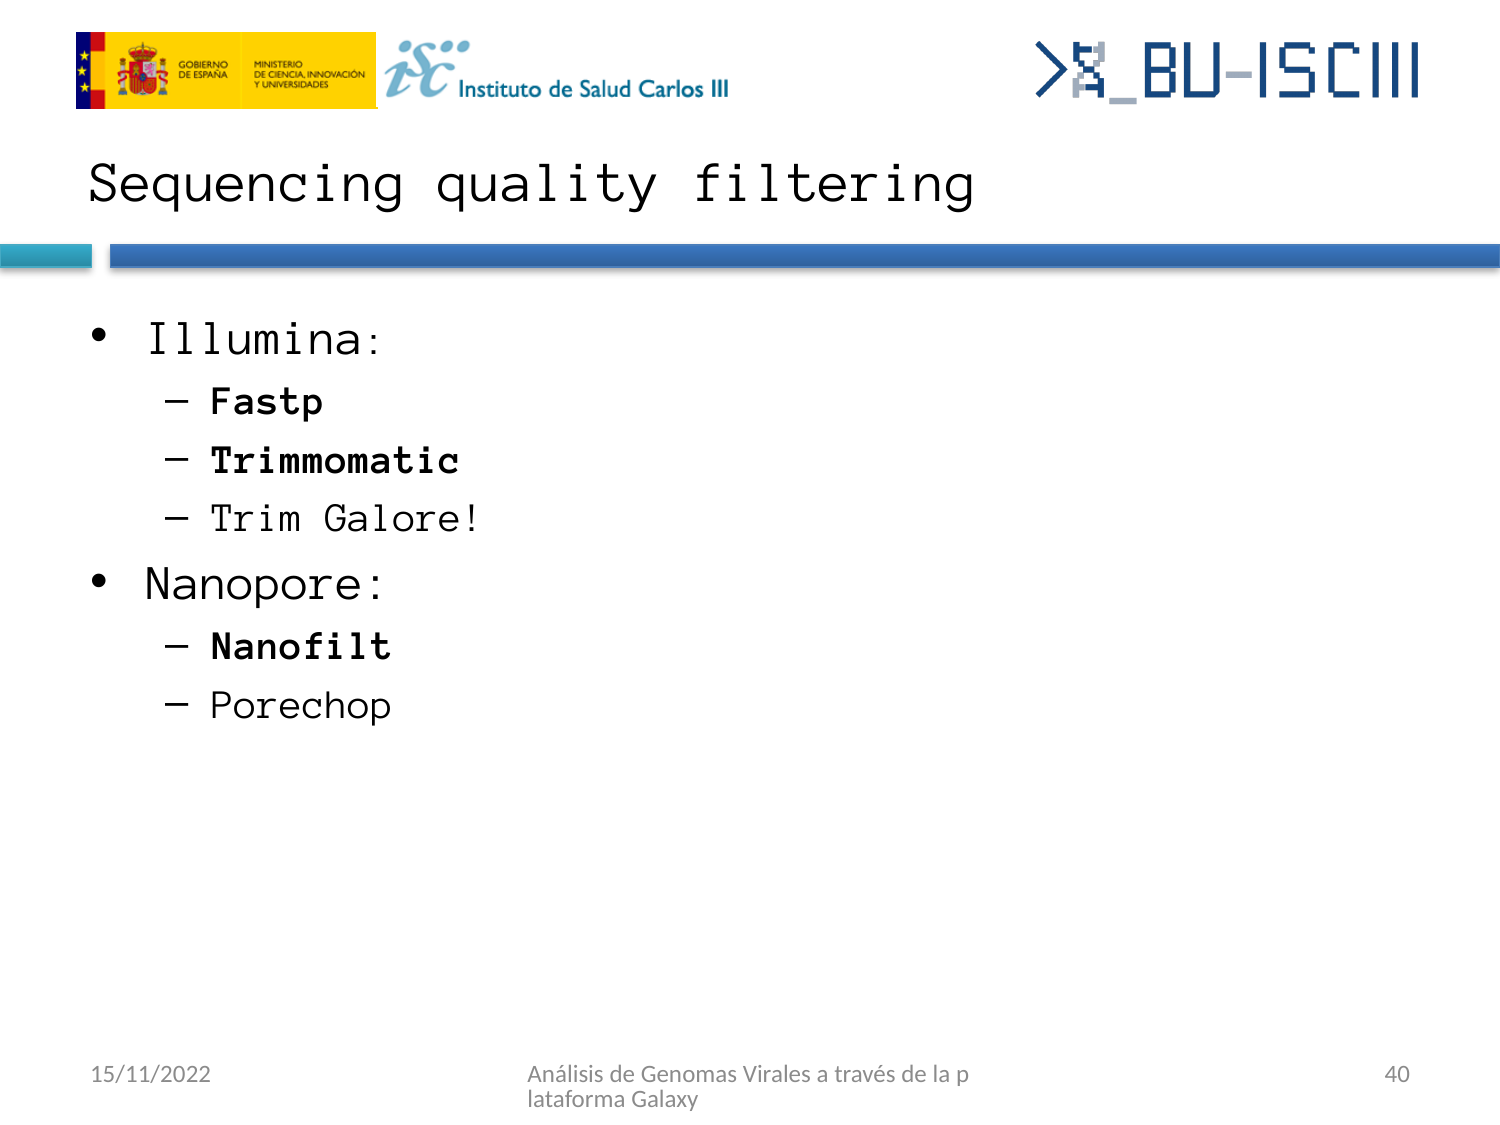

# Sequencing quality filtering
Illumina:
Fastp
Trimmomatic
Trim Galore!
Nanopore:
Nanofilt
Porechop
15/11/2022
Análisis de Genomas Virales a través de la plataforma Galaxy
40